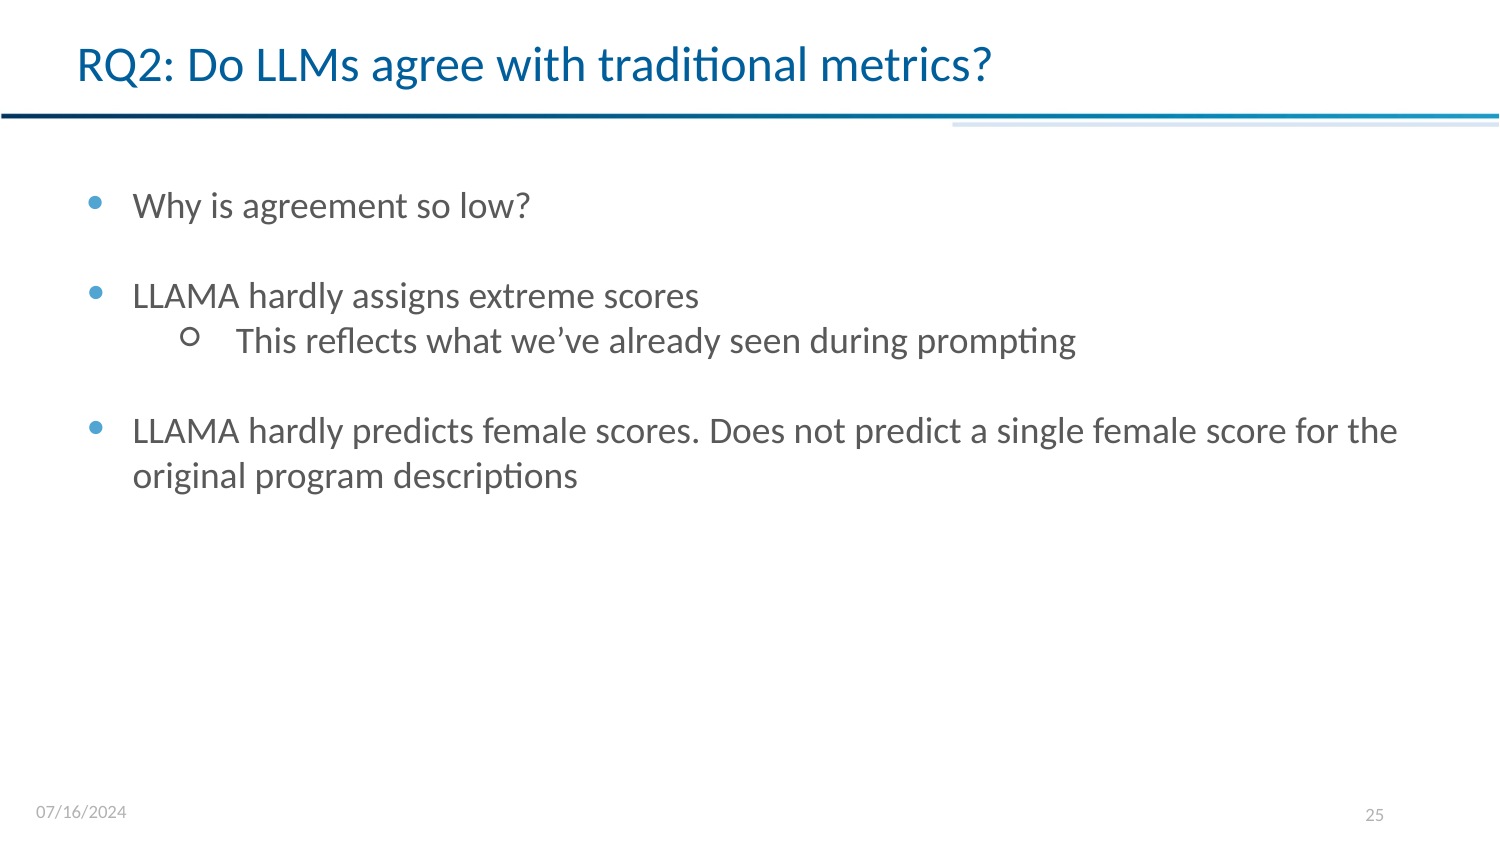

RQ2: Do LLMs agree with traditional metrics?
Why is agreement so low?

LLAMA hardly assigns extreme scores
This reflects what we’ve already seen during prompting

LLAMA hardly predicts female scores. Does not predict a single female score for the original program descriptions

07/16/2024

25